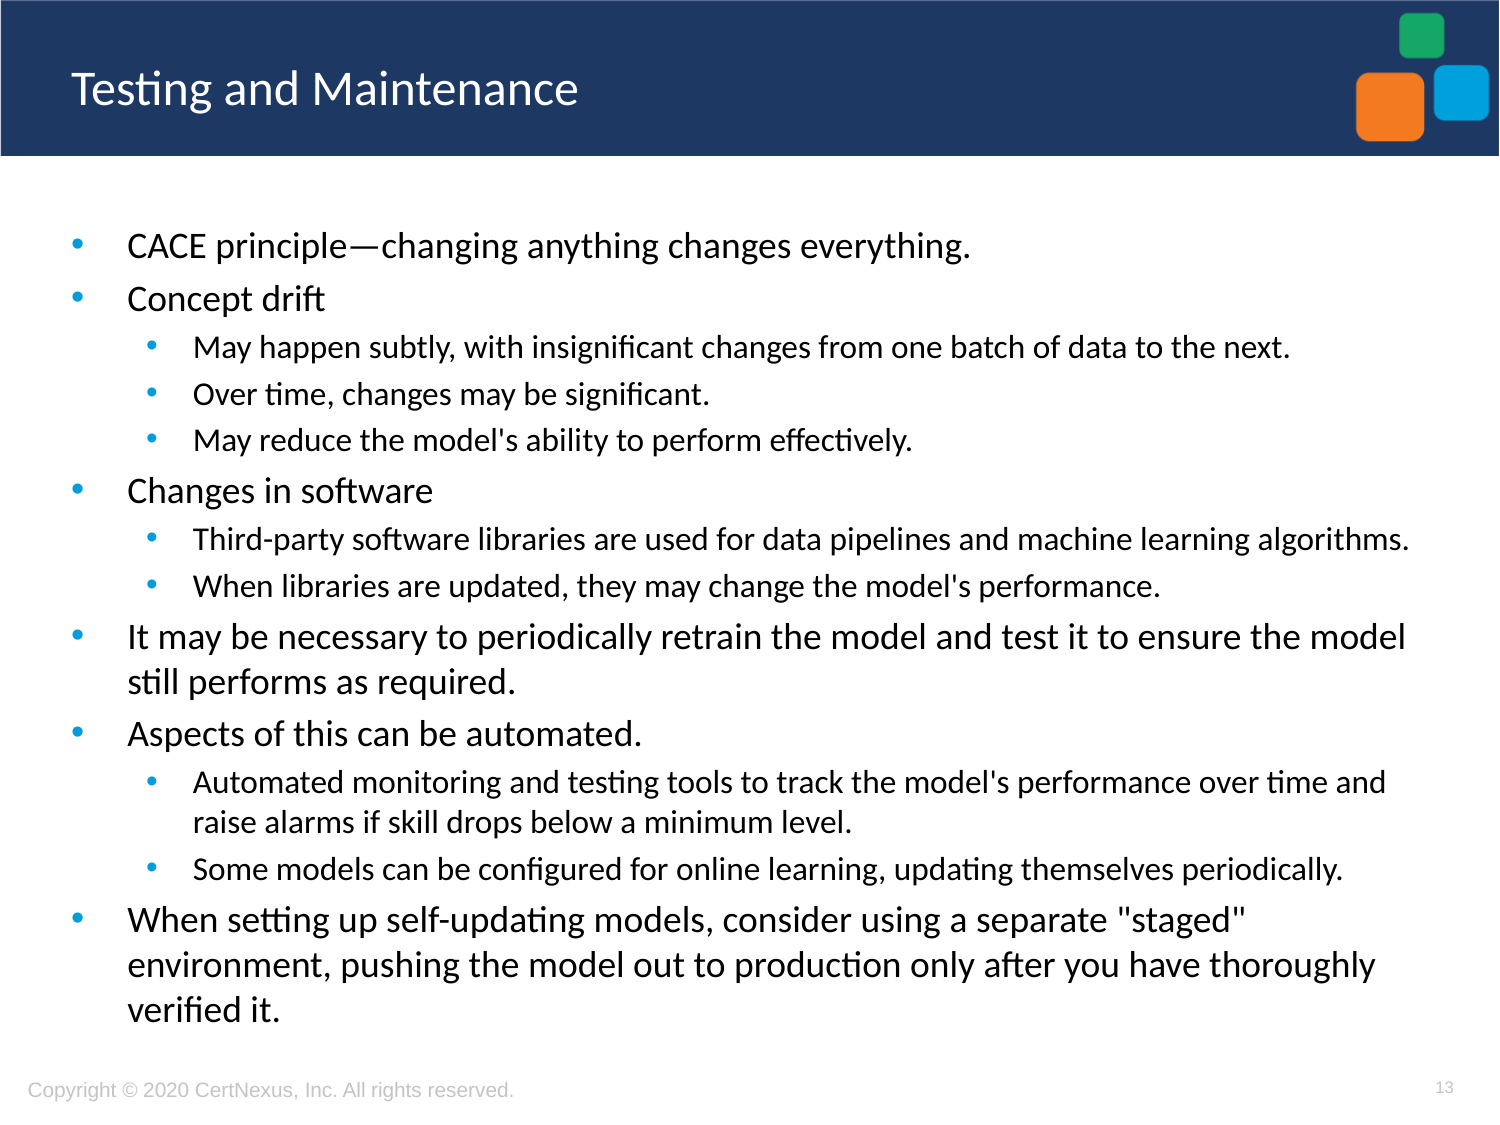

# Testing and Maintenance
CACE principle—changing anything changes everything.
Concept drift
May happen subtly, with insignificant changes from one batch of data to the next.
Over time, changes may be significant.
May reduce the model's ability to perform effectively.
Changes in software
Third-party software libraries are used for data pipelines and machine learning algorithms.
When libraries are updated, they may change the model's performance.
It may be necessary to periodically retrain the model and test it to ensure the model still performs as required.
Aspects of this can be automated.
Automated monitoring and testing tools to track the model's performance over time and raise alarms if skill drops below a minimum level.
Some models can be configured for online learning, updating themselves periodically.
When setting up self-updating models, consider using a separate "staged" environment, pushing the model out to production only after you have thoroughly verified it.
13